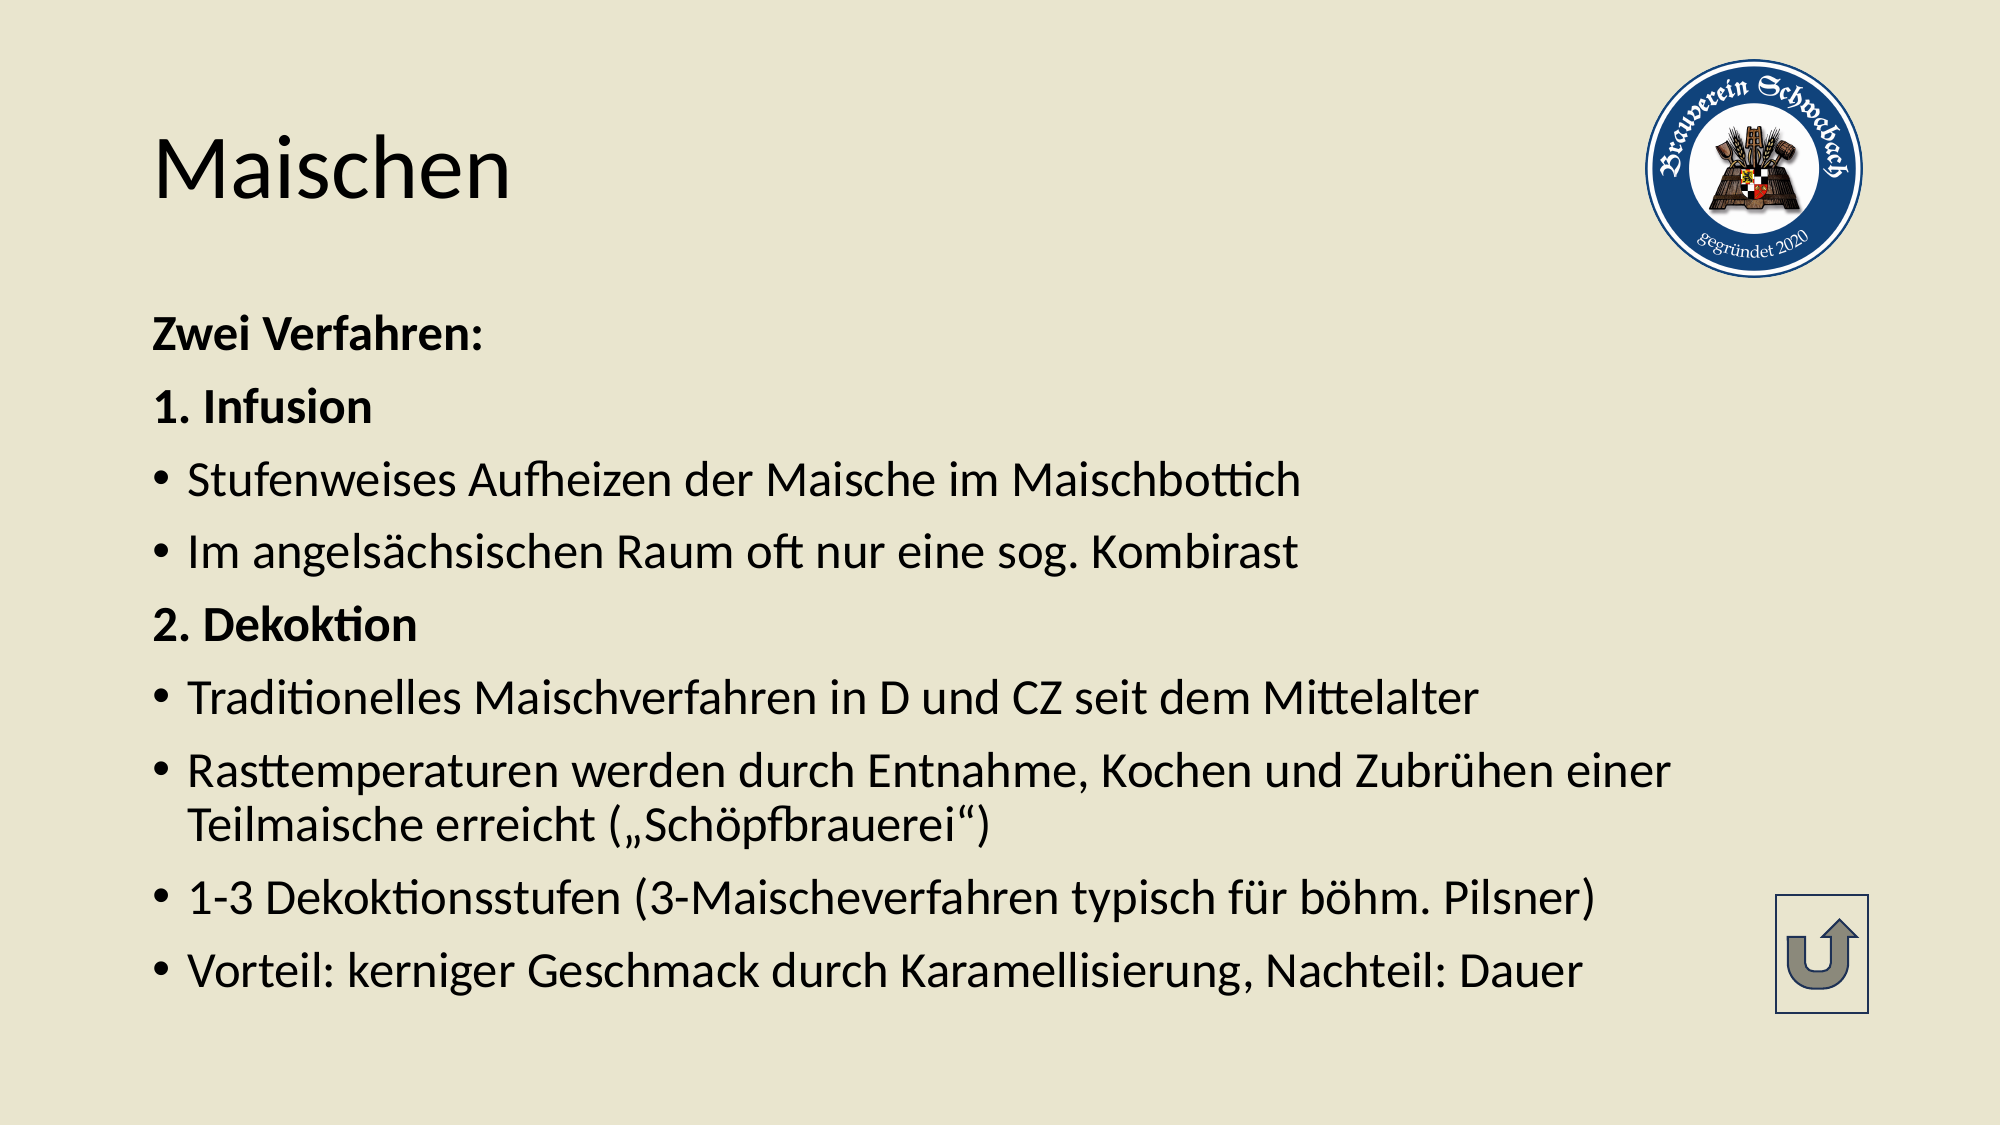

# Maischen
Zwei Verfahren:
1. Infusion
Stufenweises Aufheizen der Maische im Maischbottich
Im angelsächsischen Raum oft nur eine sog. Kombirast
2. Dekoktion
Traditionelles Maischverfahren in D und CZ seit dem Mittelalter
Rasttemperaturen werden durch Entnahme, Kochen und Zubrühen einer Teilmaische erreicht („Schöpfbrauerei“)
1-3 Dekoktionsstufen (3-Maischeverfahren typisch für böhm. Pilsner)
Vorteil: kerniger Geschmack durch Karamellisierung, Nachteil: Dauer